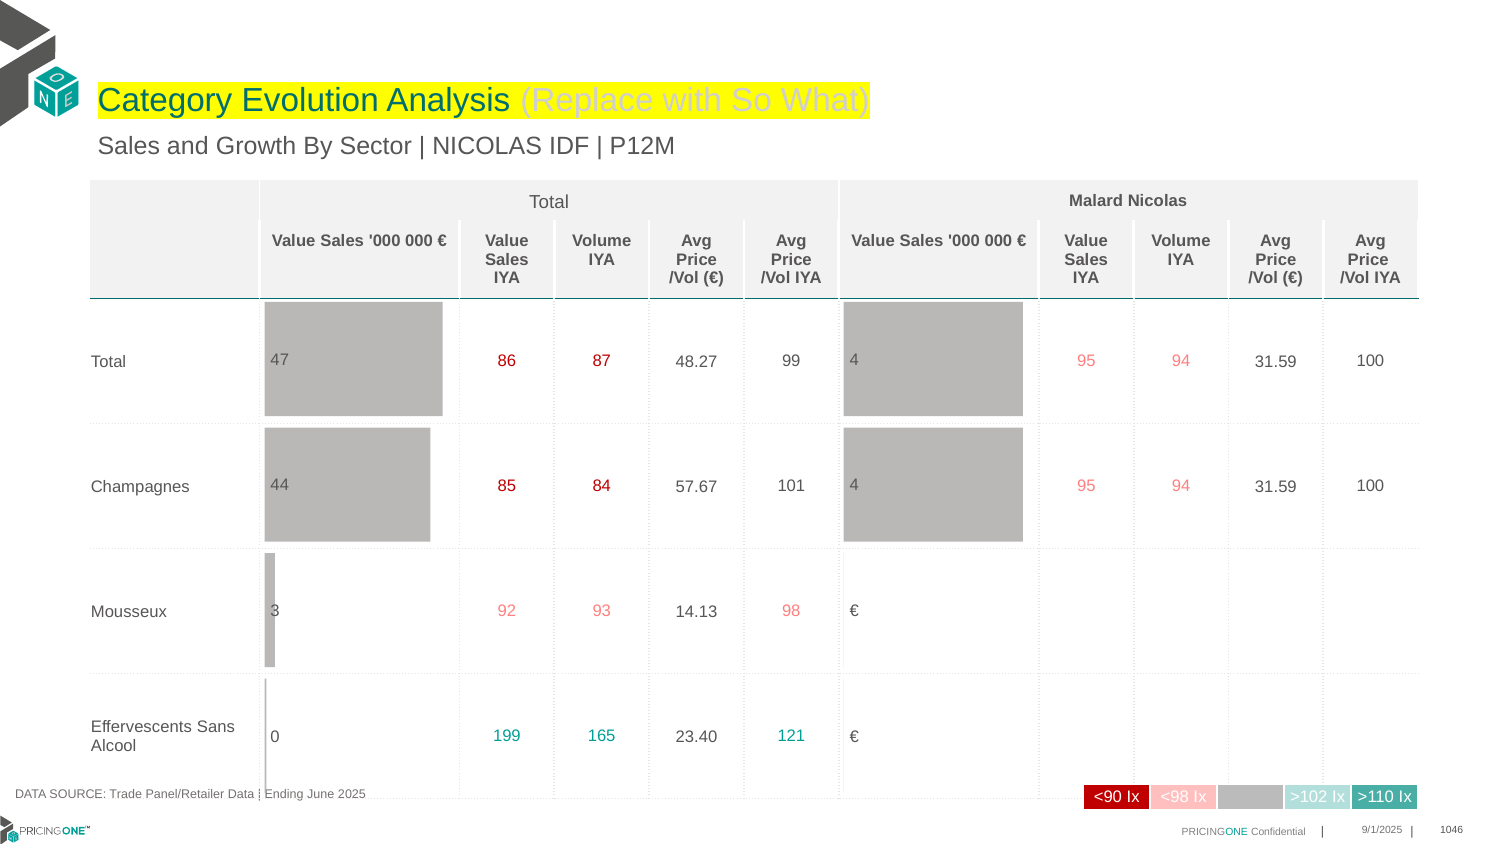

# Category Evolution Analysis (Replace with So What)
Sales and Growth By Sector | NICOLAS IDF | P12M
|  | Total |  |  |  |  | Malard Nicolas |  |  |  |  |
| --- | --- | --- | --- | --- | --- | --- | --- | --- | --- | --- |
|  | Value Sales '000 000 € | Value Sales IYA | Volume IYA | Avg Price /Vol (€) | Avg Price /Vol IYA | Value Sales '000 000 € | Value Sales IYA | Volume IYA | Avg Price /Vol (€) | Avg Price /Vol IYA |
| Total |  | 86 | 87 | 48.27 | 99 |  | 95 | 94 | 31.59 | 100 |
| Champagnes |  | 85 | 84 | 57.67 | 101 |  | 95 | 94 | 31.59 | 100 |
| Mousseux |  | 92 | 93 | 14.13 | 98 |  |  |  |  |  |
| Effervescents Sans Alcool |  | 199 | 165 | 23.40 | 121 |  |  |  |  |  |

### Chart

| Category | Value Sales |
|---|---|
| Grand | 3.777041 |
| Champagnes | 3.777041 |
| Mousseux | 0.0 |
| Effervescents Sans Alcool | 0.0 |

### Chart

| Category | Value Sales |
|---|---|
| Grand | 46.910251 |
| Champagnes | 43.684616 |
| Mousseux | 2.73478 |
| Effervescents Sans Alcool | 0.490855 |
DATA SOURCE: Trade Panel/Retailer Data | Ending June 2025
| <90 Ix | <98 Ix |  | >102 Ix | >110 Ix |
| --- | --- | --- | --- | --- |

9/1/2025
1046